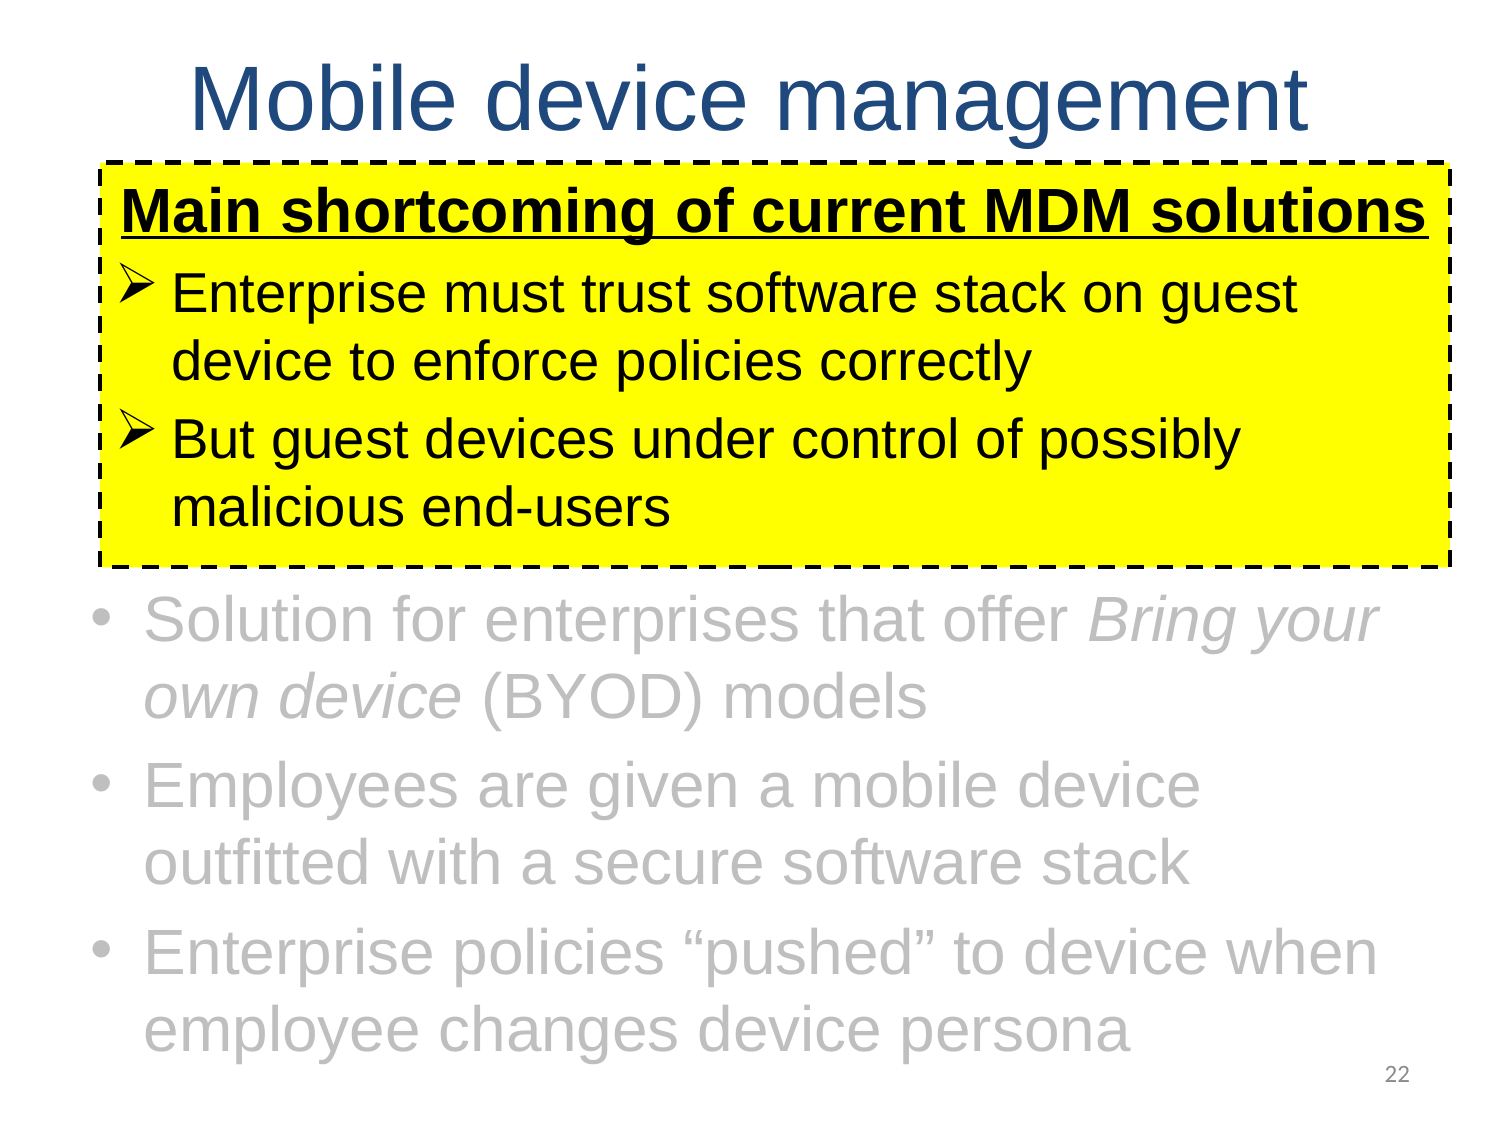

# Mobile device management
Main shortcoming of current MDM solutions
Enterprise must trust software stack on guest device to enforce policies correctly
But guest devices under control of possibly malicious end-users
Solution for enterprises that offer Bring your own device (BYOD) models
Employees are given a mobile device outfitted with a secure software stack
Enterprise policies “pushed” to device when employee changes device persona

22